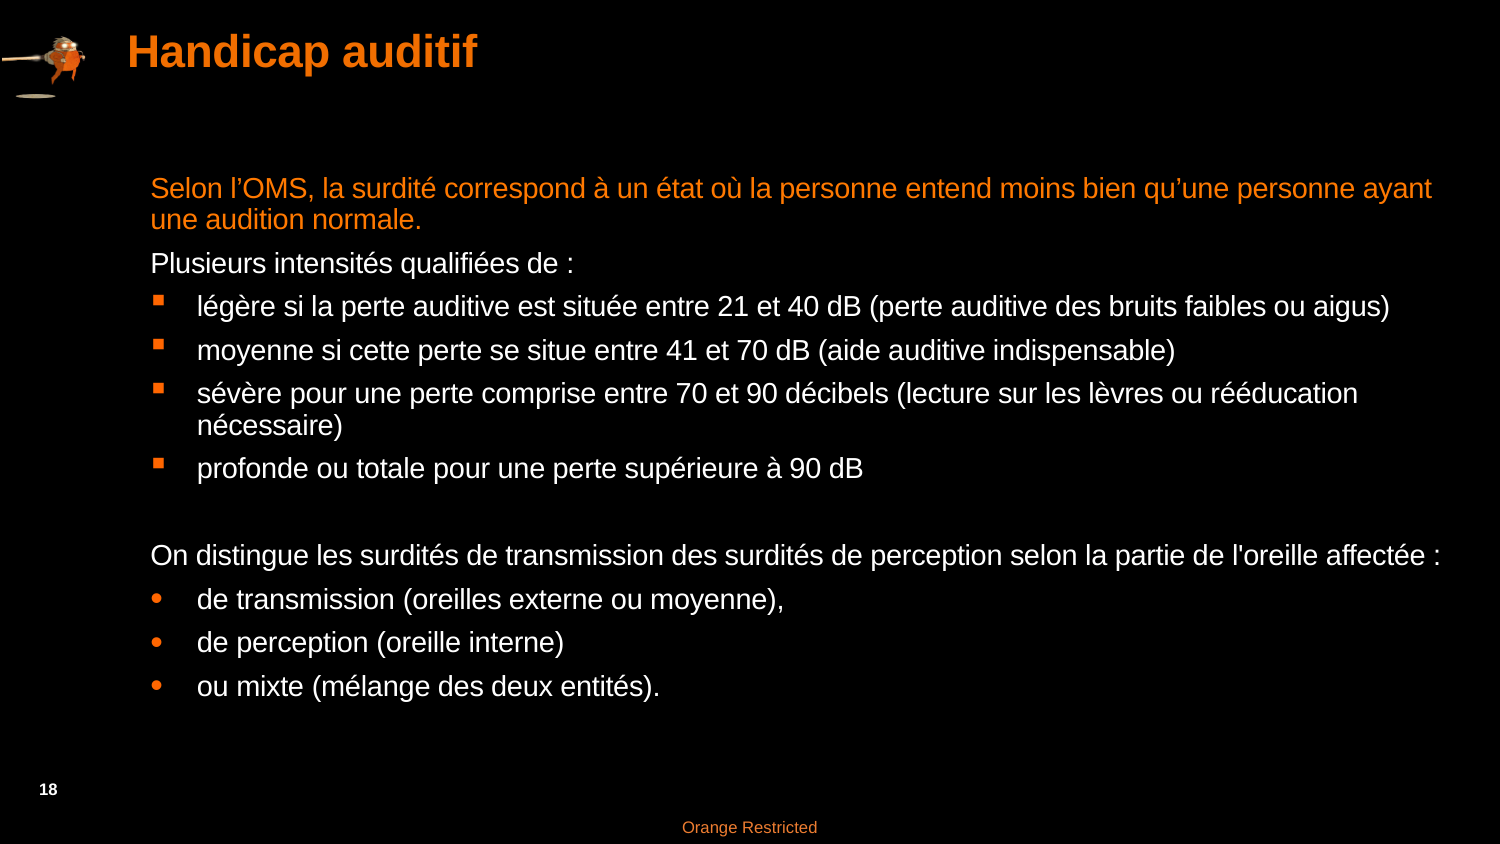

# Handicap auditif
Selon l’OMS, la surdité correspond à un état où la personne entend moins bien qu’une personne ayant une audition normale.
Plusieurs intensités qualifiées de :
légère si la perte auditive est située entre 21 et 40 dB (perte auditive des bruits faibles ou aigus)
moyenne si cette perte se situe entre 41 et 70 dB (aide auditive indispensable)
sévère pour une perte comprise entre 70 et 90 décibels (lecture sur les lèvres ou rééducation nécessaire)
profonde ou totale pour une perte supérieure à 90 dB

On distingue les surdités de transmission des surdités de perception selon la partie de l'oreille affectée :
de transmission (oreilles externe ou moyenne),
de perception (oreille interne)
ou mixte (mélange des deux entités).